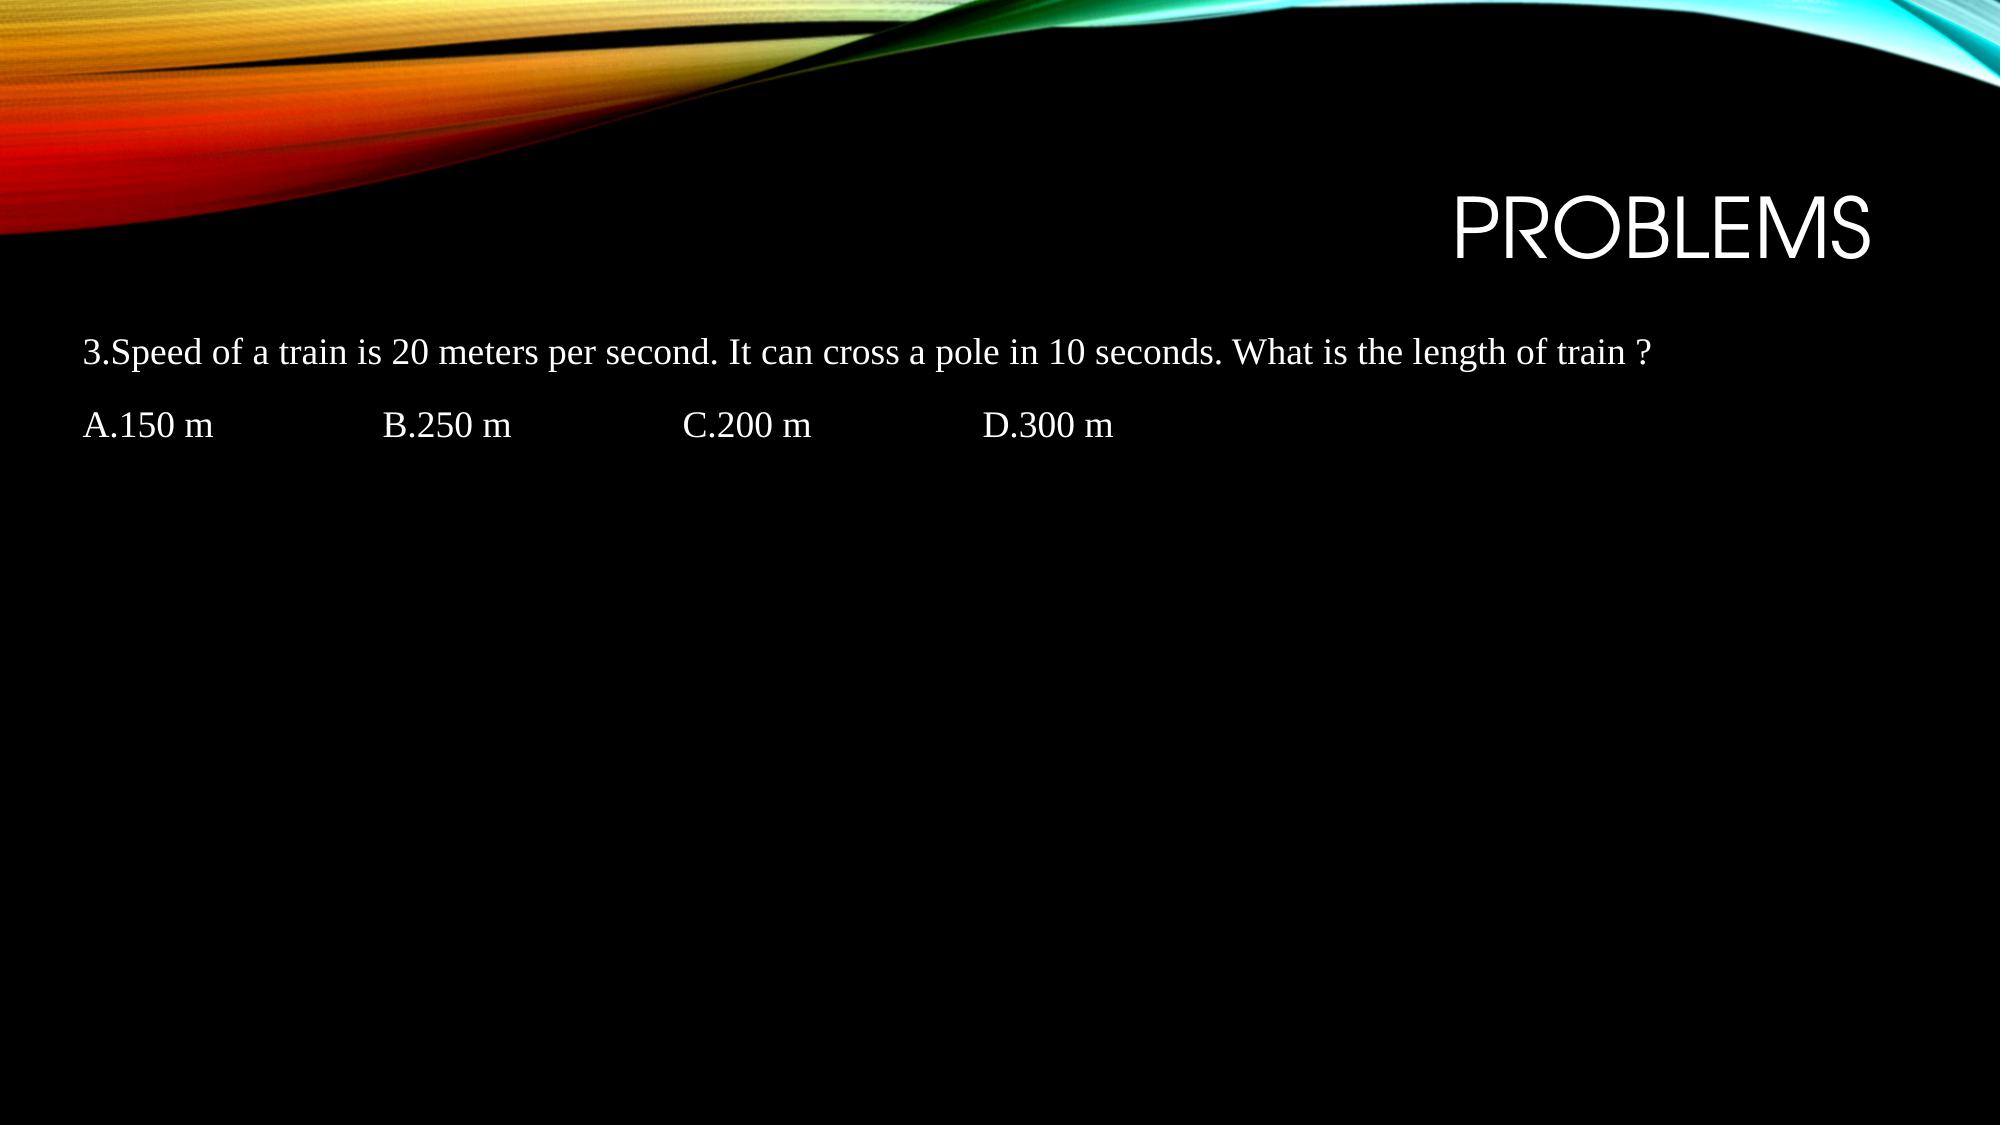

# problems
3.Speed of a train is 20 meters per second. It can cross a pole in 10 seconds. What is the length of train ?
A.150 m		B.250 m		C.200 m		D.300 m